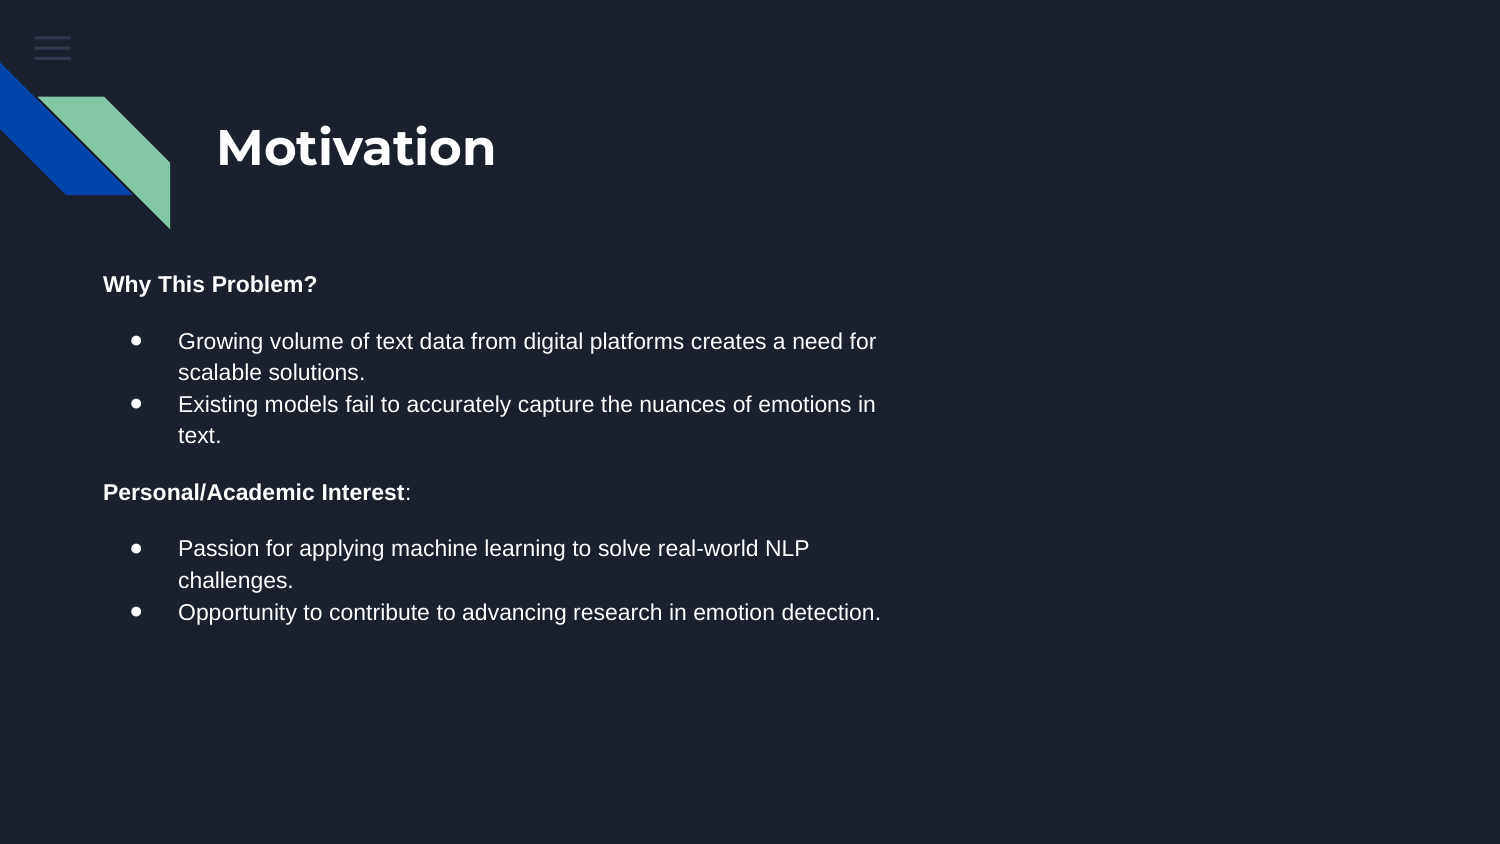

# Motivation
Why This Problem?
Growing volume of text data from digital platforms creates a need for scalable solutions.
Existing models fail to accurately capture the nuances of emotions in text.
Personal/Academic Interest:
Passion for applying machine learning to solve real-world NLP challenges.
Opportunity to contribute to advancing research in emotion detection.